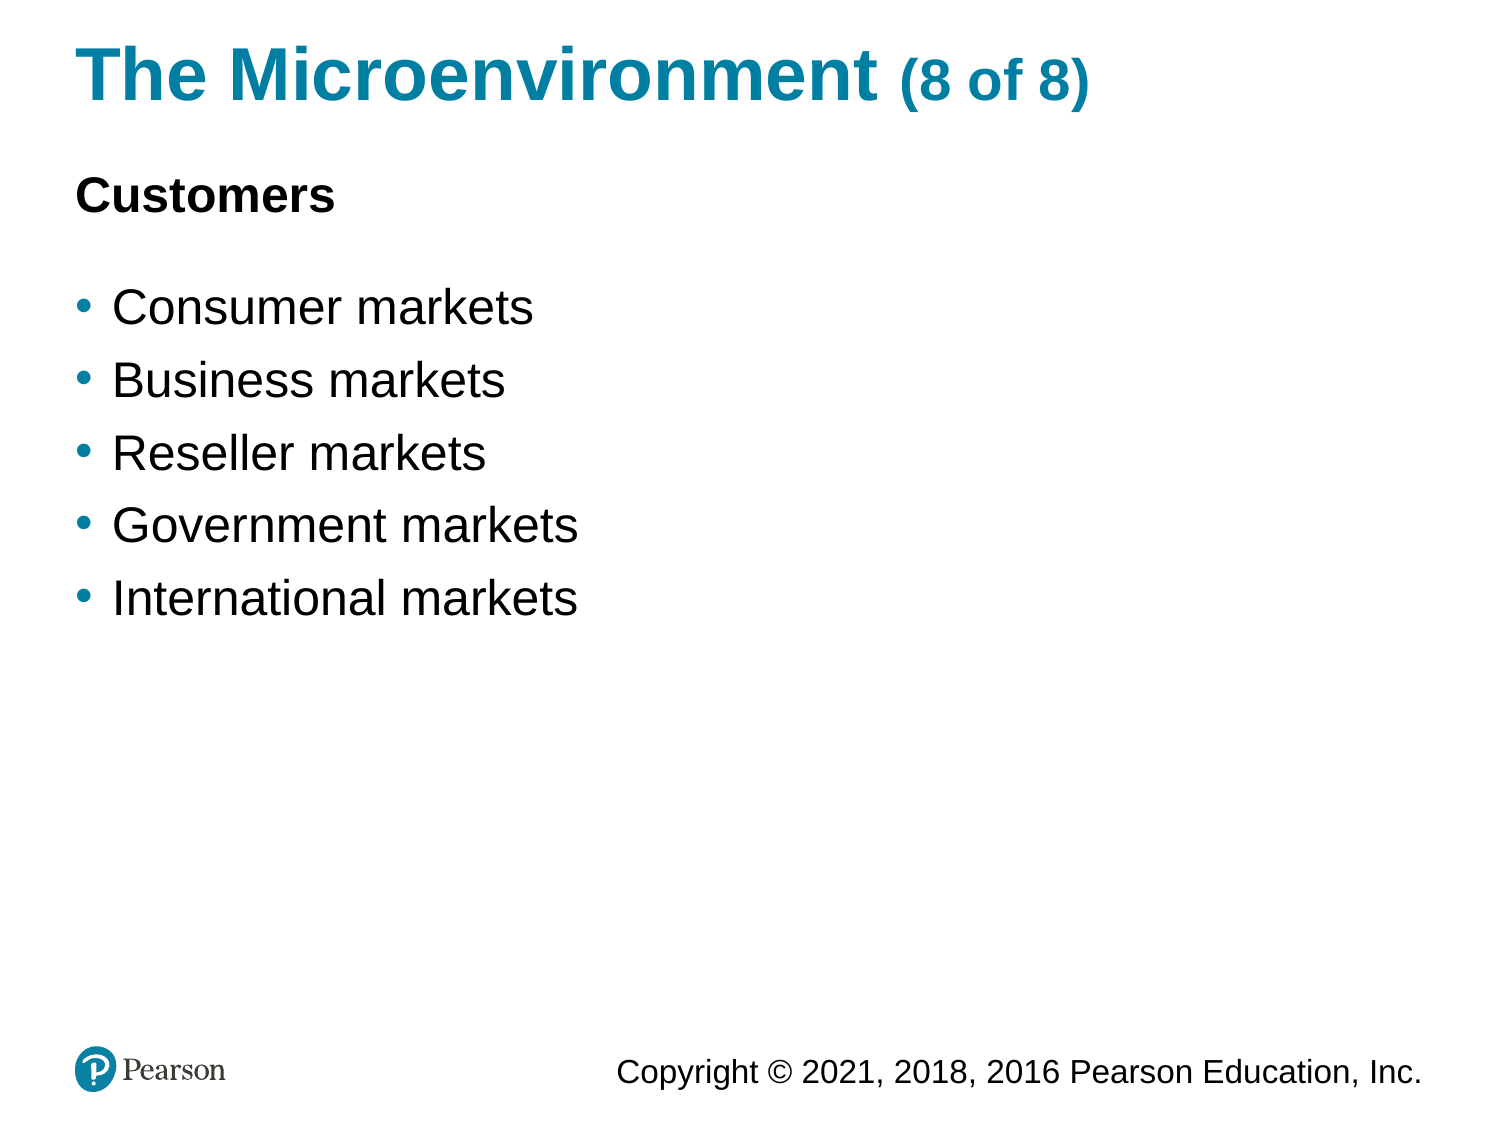

# The Microenvironment (8 of 8)
Customers
Consumer markets
Business markets
Reseller markets
Government markets
International markets